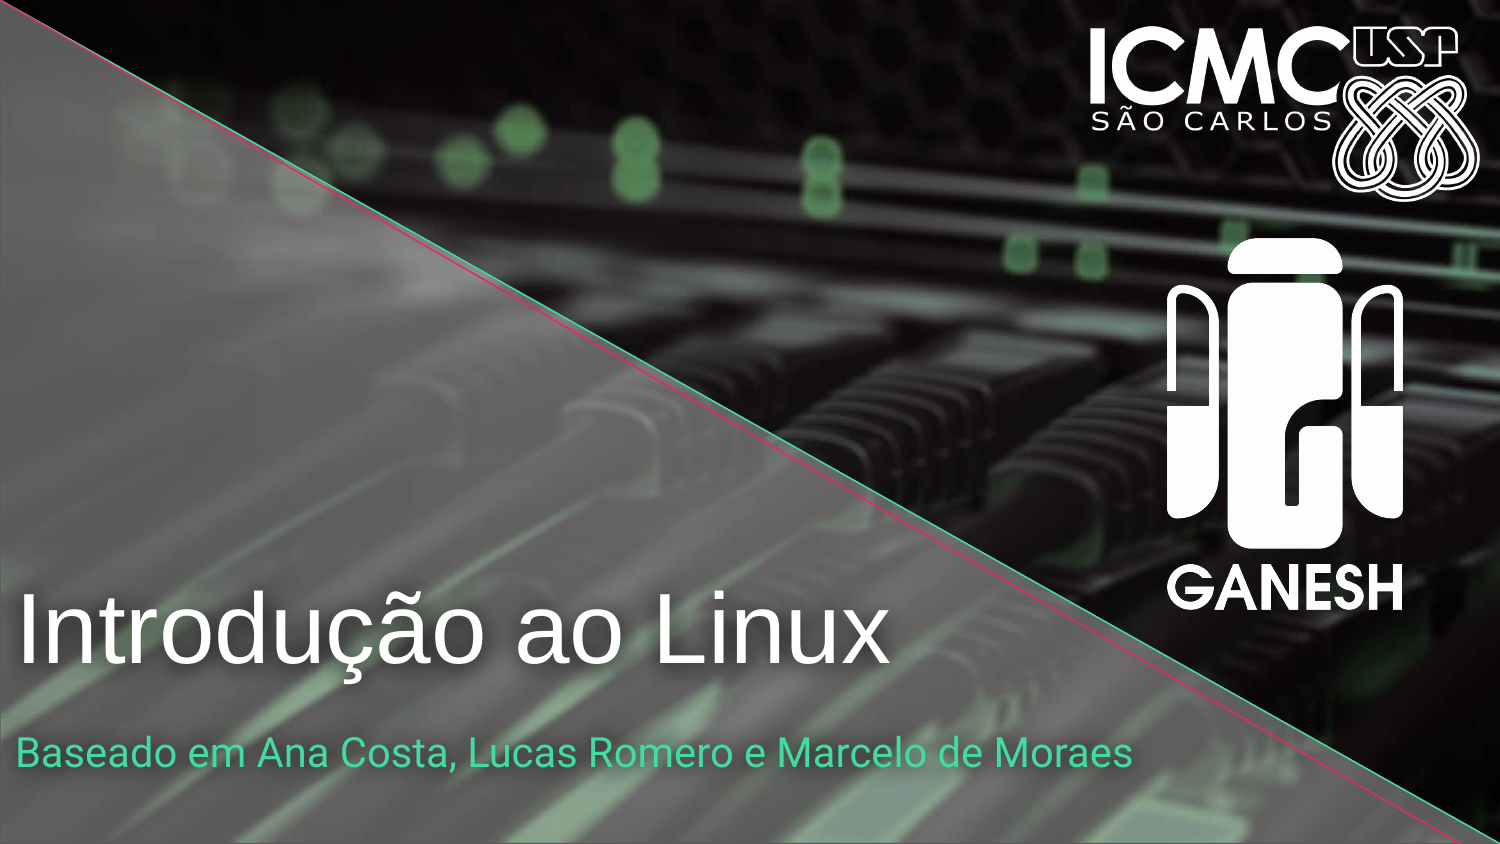

Introdução ao Linux
Baseado em Ana Costa, Lucas Romero e Marcelo de Moraes